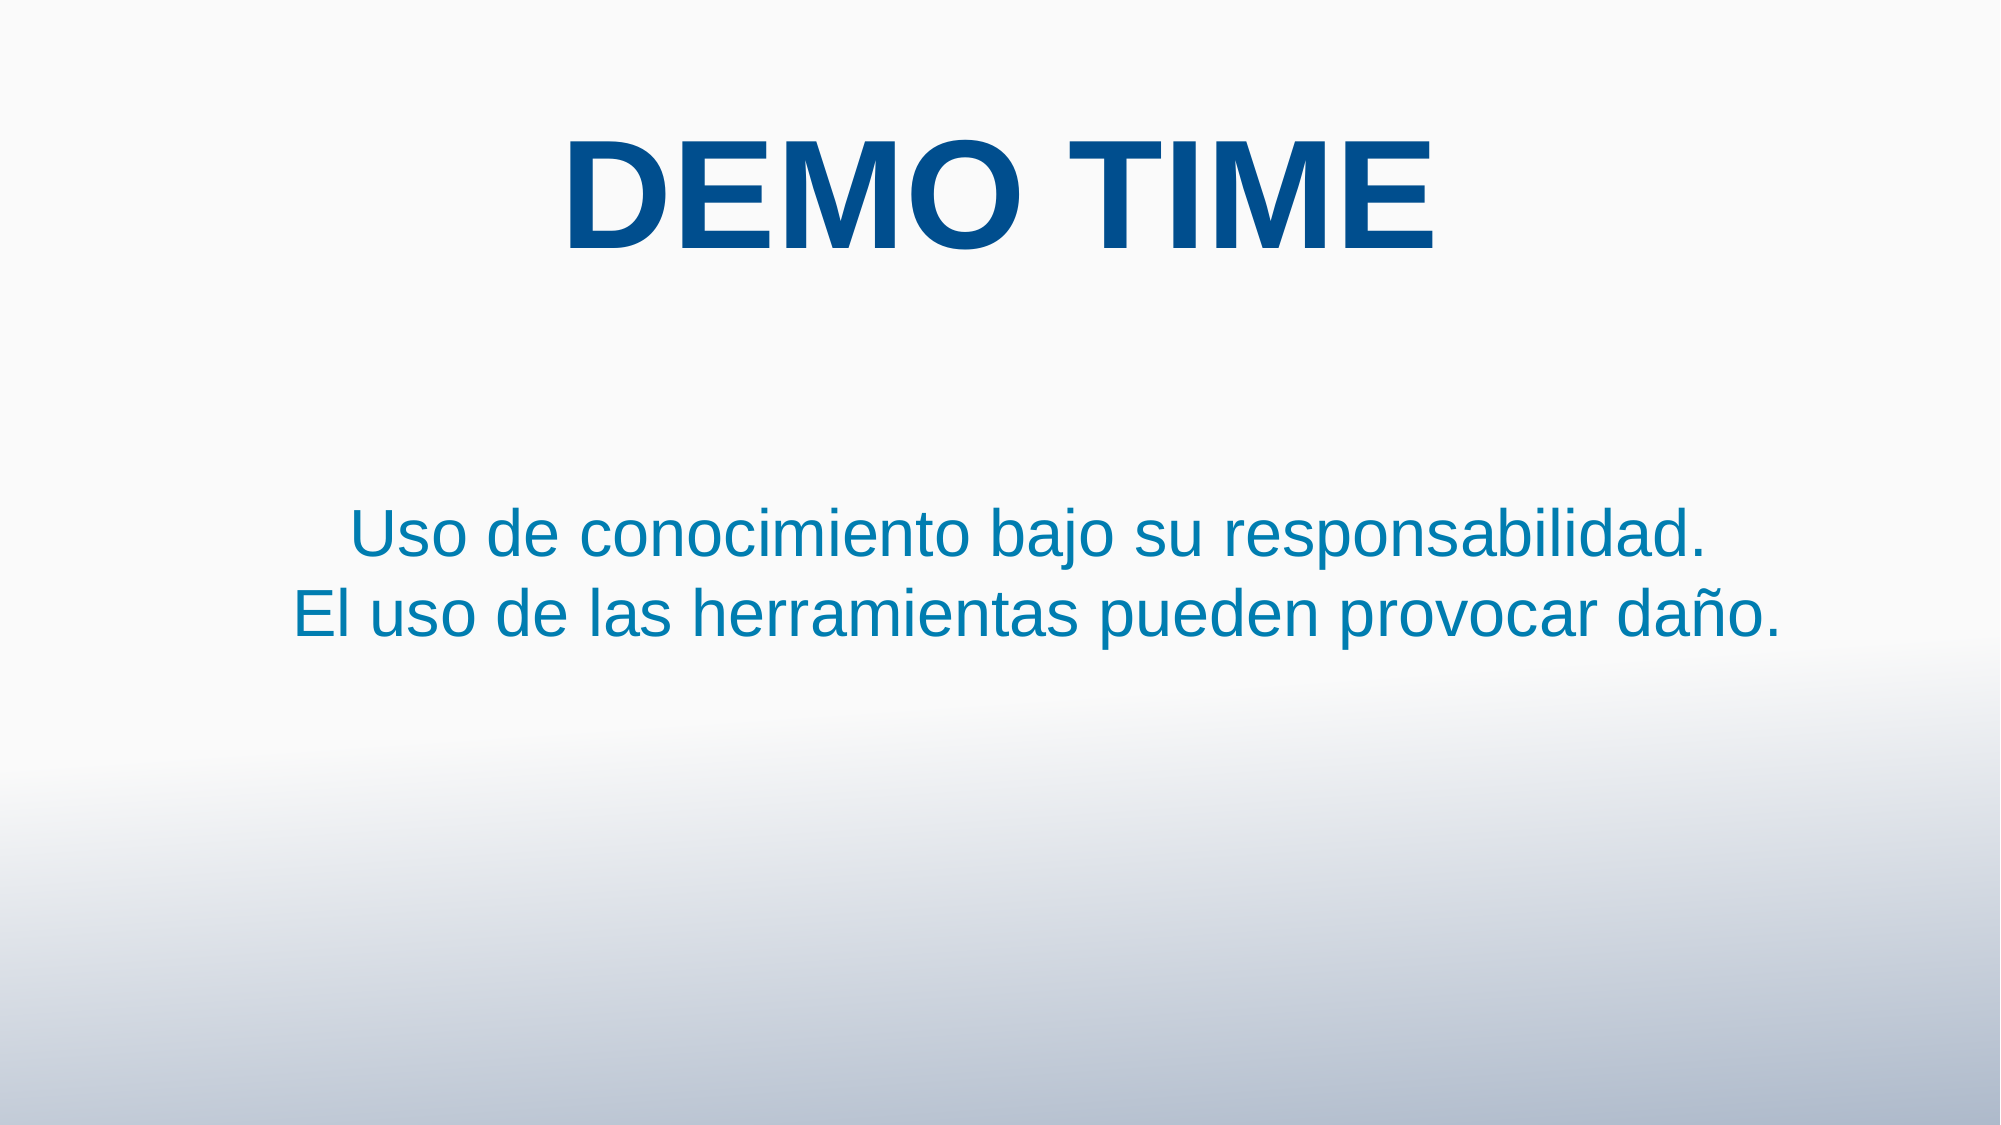

DEMO TIME
Uso de conocimiento bajo su responsabilidad.
El uso de las herramientas pueden provocar daño.